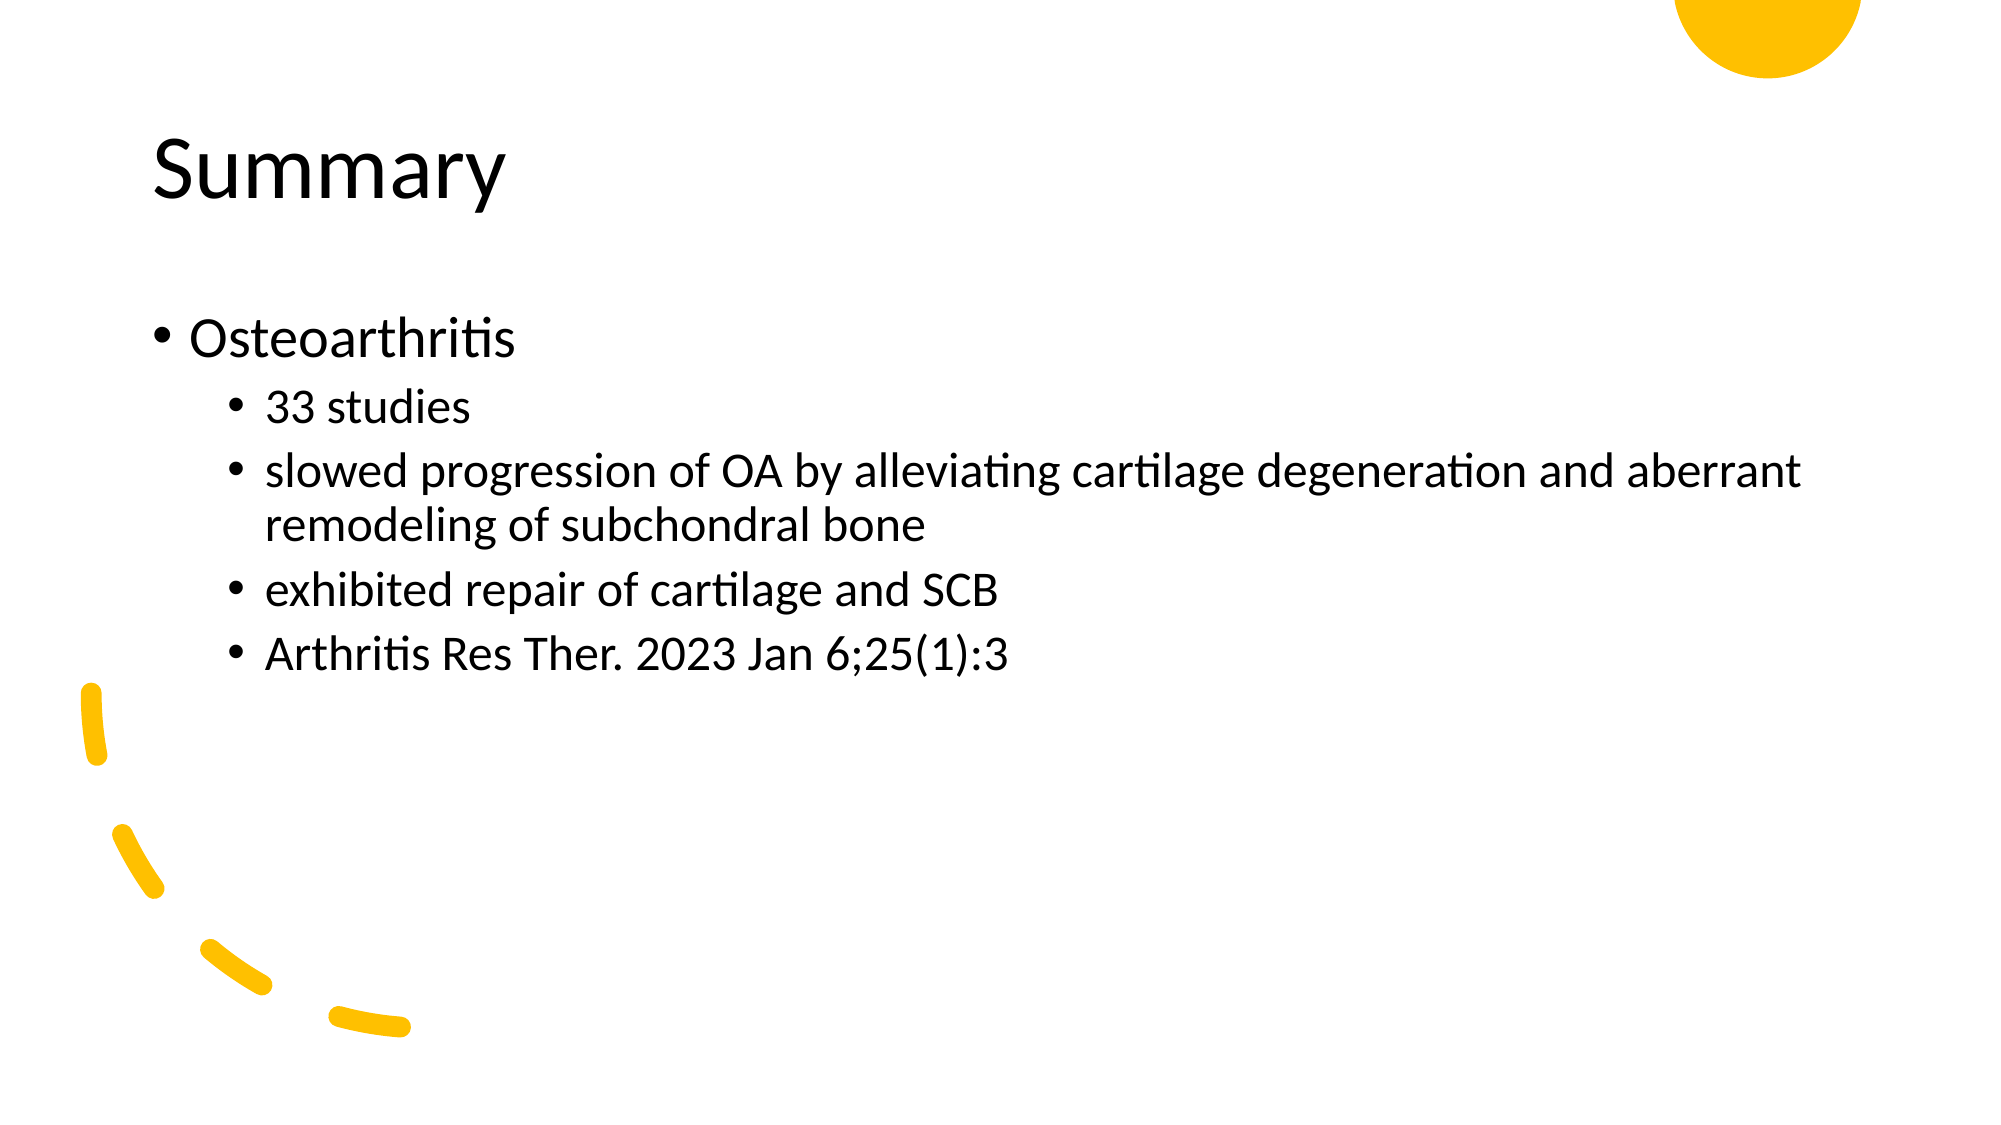

# Summary
Osteoarthritis
33 studies
slowed progression of OA by alleviating cartilage degeneration and aberrant remodeling of subchondral bone
exhibited repair of cartilage and SCB
Arthritis Res Ther. 2023 Jan 6;25(1):3